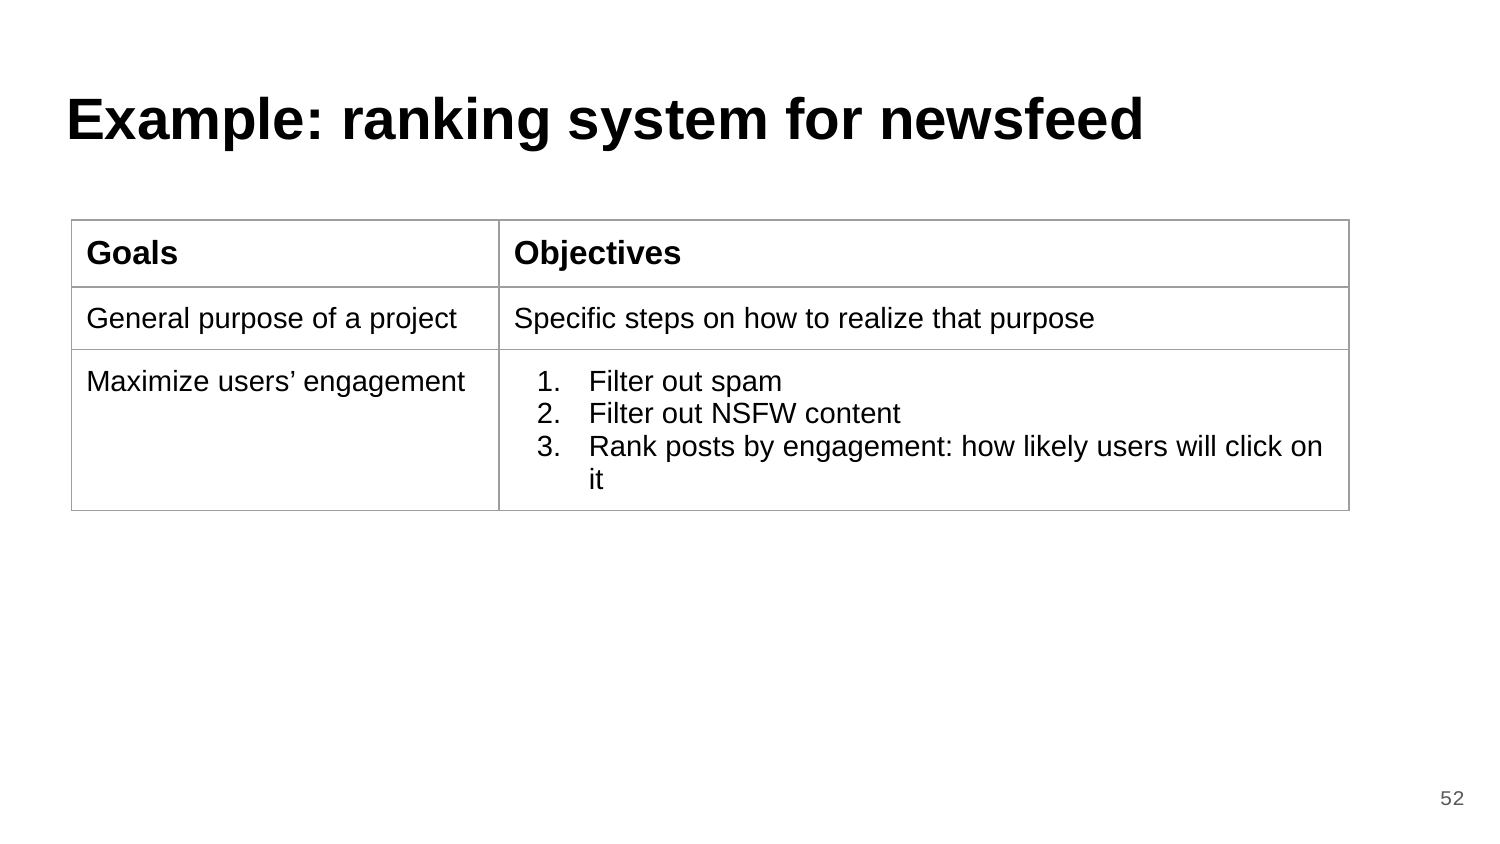

# Example: ranking system for newsfeed
| Goals | Objectives |
| --- | --- |
| General purpose of a project | Specific steps on how to realize that purpose |
| Maximize users’ engagement | Filter out spam Filter out NSFW content Rank posts by engagement: how likely users will click on it |
52